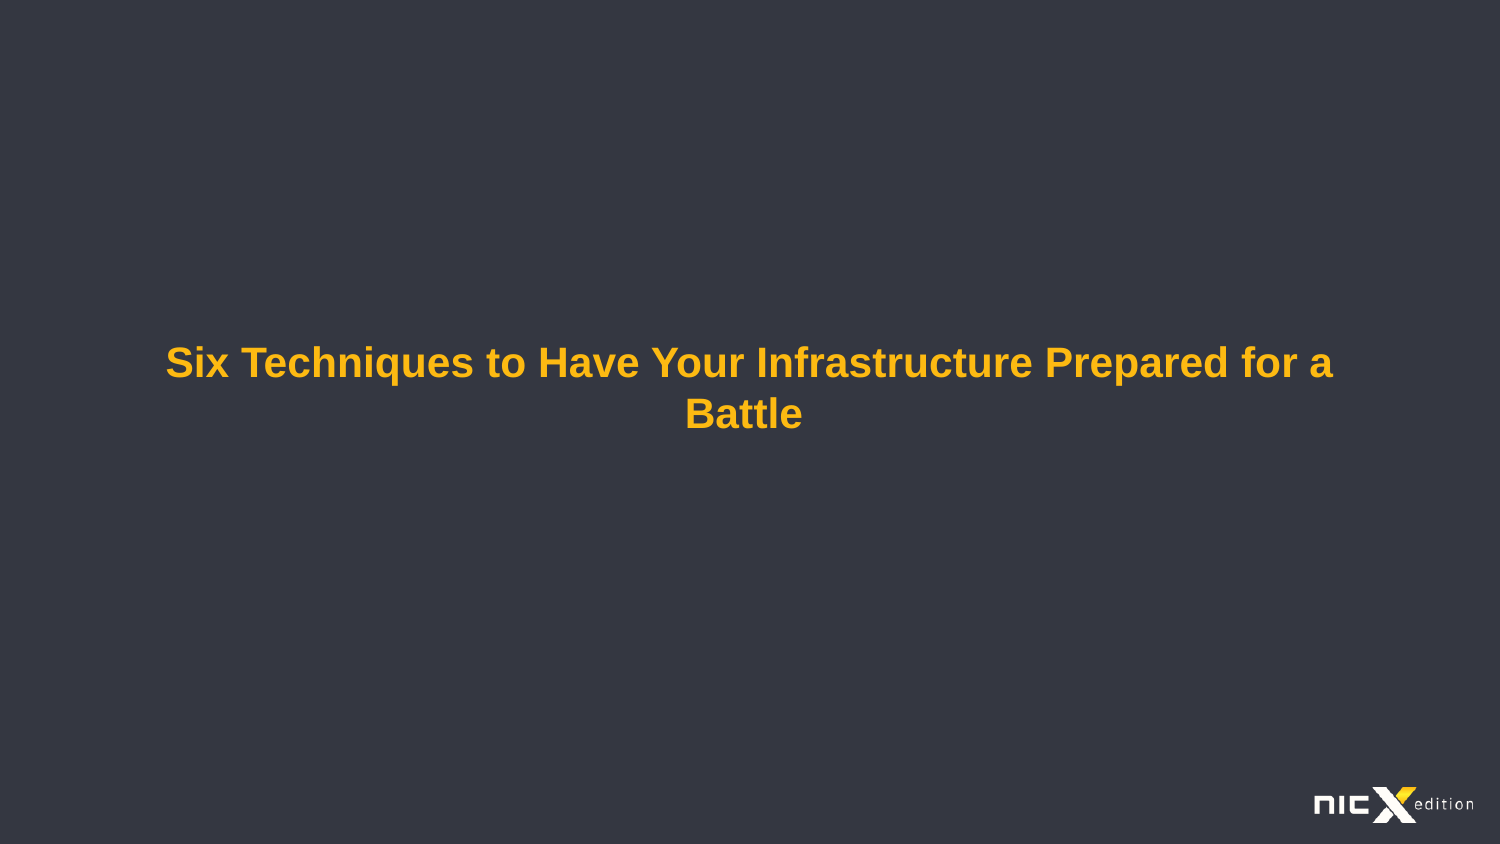

# Six Techniques to Have Your Infrastructure Prepared for a Battle